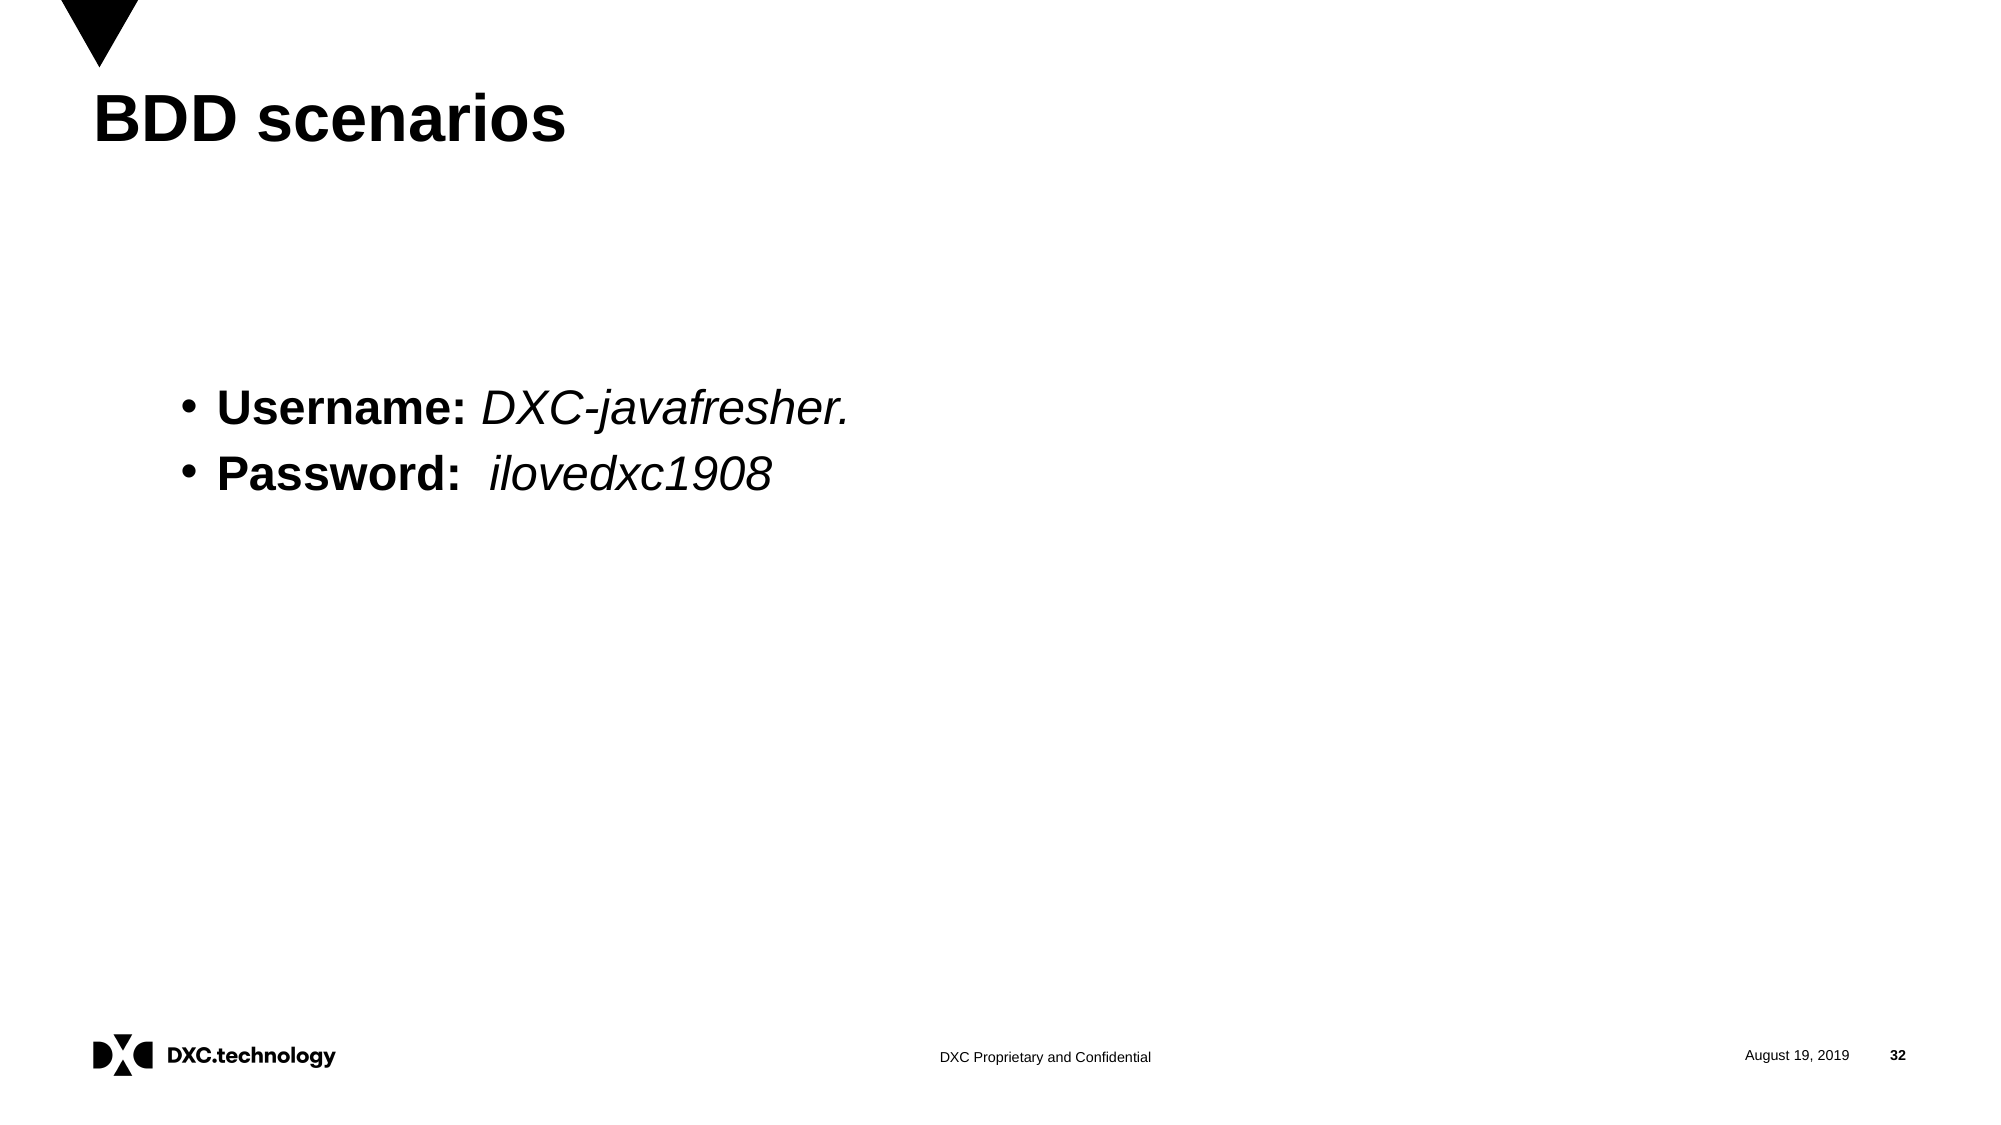

# BDD scenarios
 Username: DXC-javafresher.
 Password:  ilovedxc1908